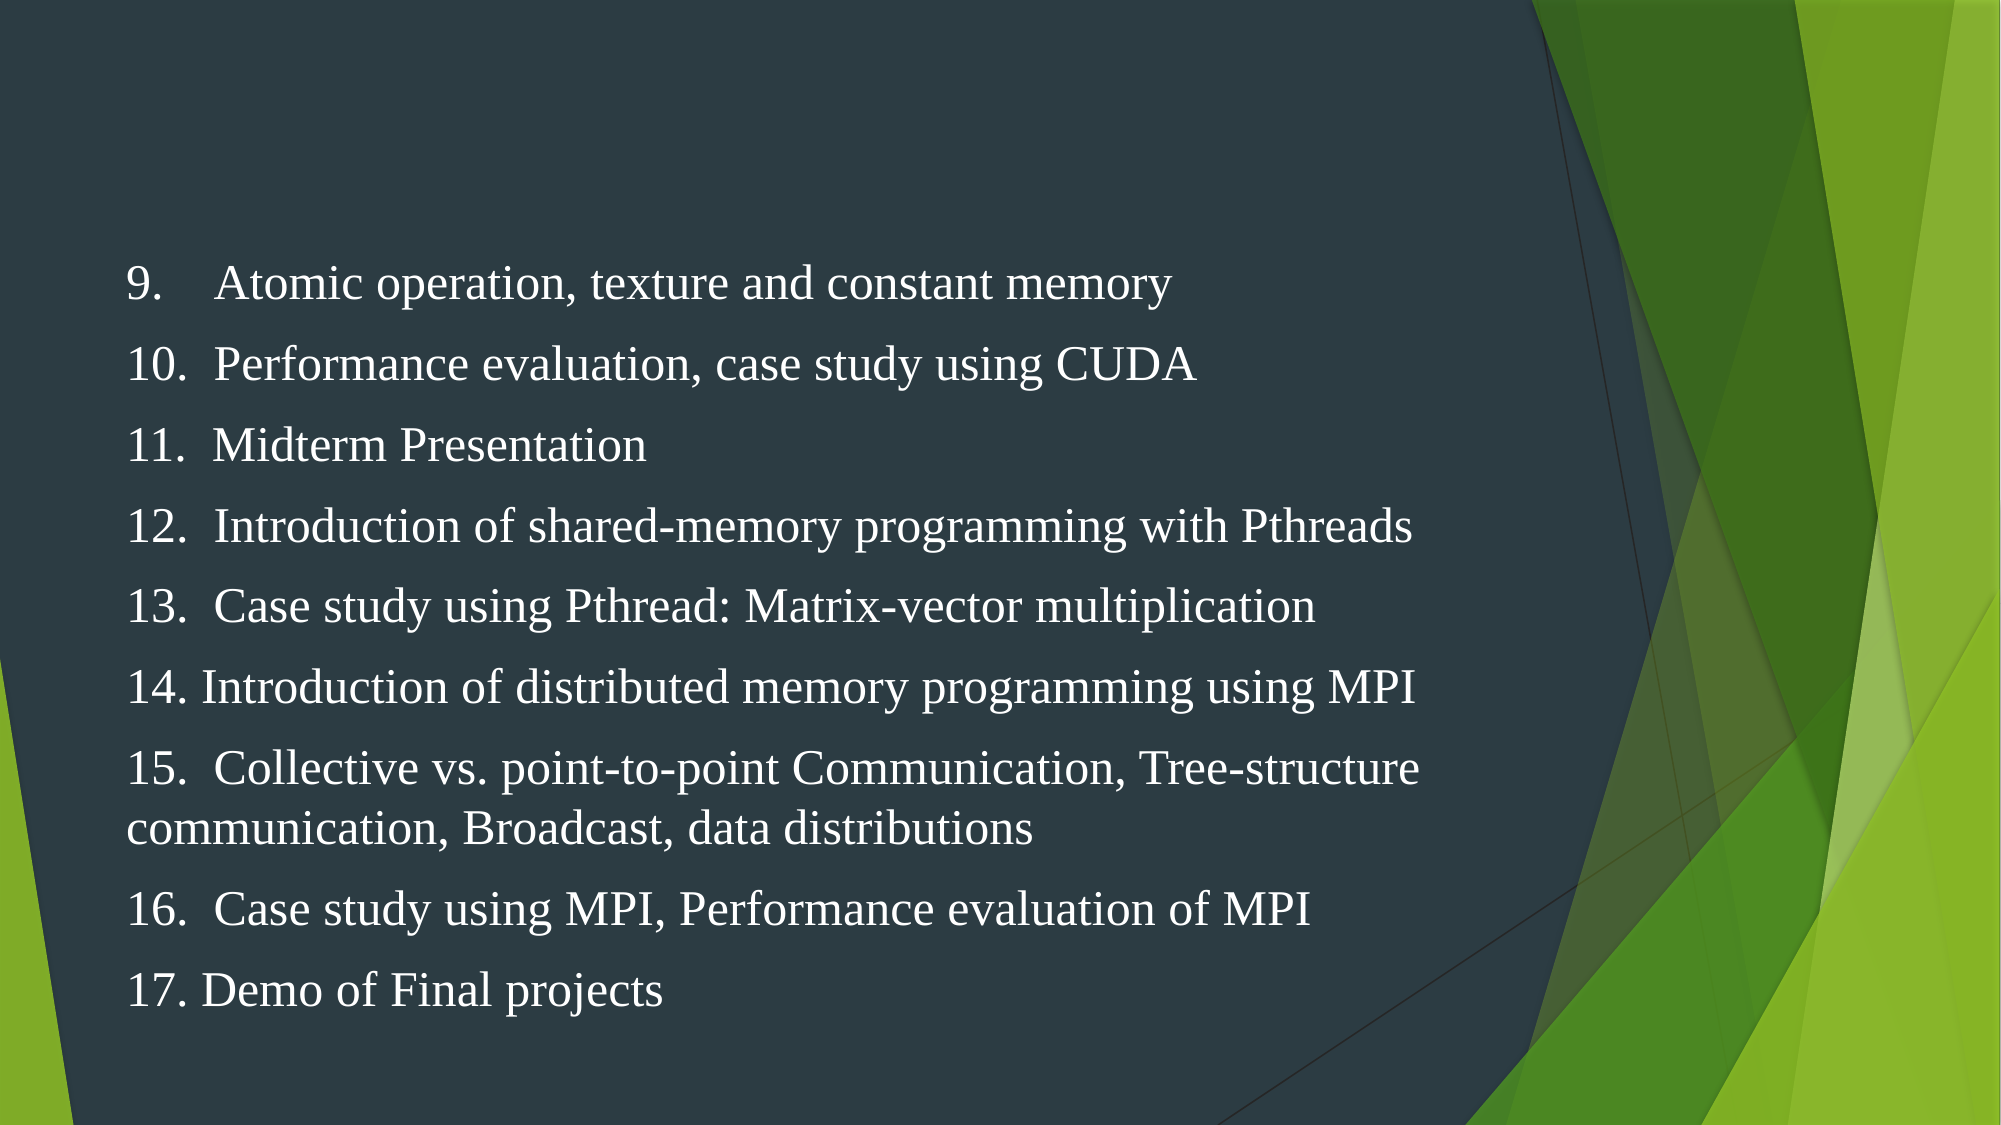

#
9.    Atomic operation, texture and constant memory
10.  Performance evaluation, case study using CUDA
11.  Midterm Presentation
12.  Introduction of shared-memory programming with Pthreads
13.  Case study using Pthread: Matrix-vector multiplication
14. Introduction of distributed memory programming using MPI
15.  Collective vs. point-to-point Communication, Tree-structure communication, Broadcast, data distributions
16.  Case study using MPI, Performance evaluation of MPI
17. Demo of Final projects